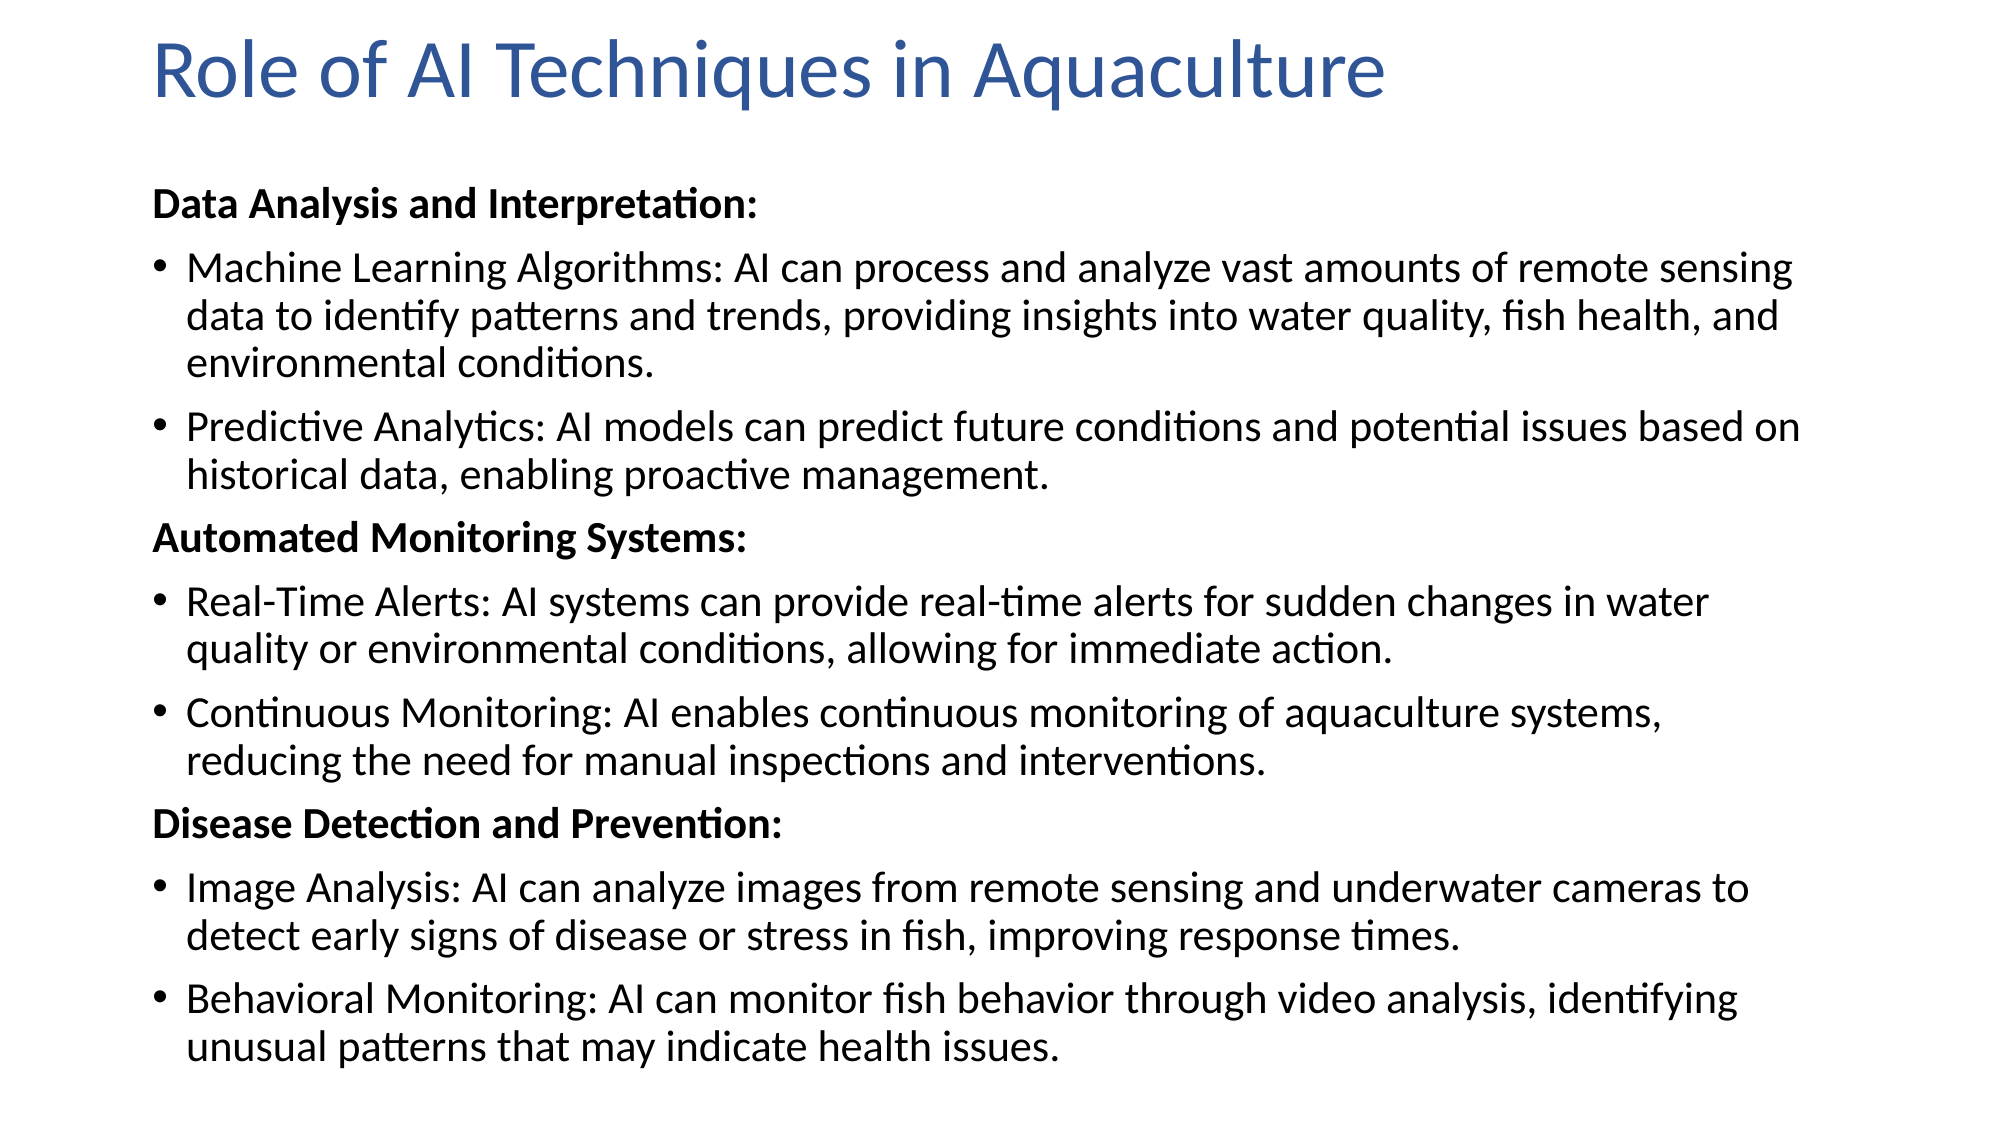

# Role of AI Techniques in Aquaculture

Data Analysis and Interpretation:
Machine Learning Algorithms: AI can process and analyze vast amounts of remote sensing data to identify patterns and trends, providing insights into water quality, fish health, and environmental conditions.
Predictive Analytics: AI models can predict future conditions and potential issues based on historical data, enabling proactive management.
Automated Monitoring Systems:
Real-Time Alerts: AI systems can provide real-time alerts for sudden changes in water quality or environmental conditions, allowing for immediate action.
Continuous Monitoring: AI enables continuous monitoring of aquaculture systems, reducing the need for manual inspections and interventions.
Disease Detection and Prevention:
Image Analysis: AI can analyze images from remote sensing and underwater cameras to detect early signs of disease or stress in fish, improving response times.
Behavioral Monitoring: AI can monitor fish behavior through video analysis, identifying unusual patterns that may indicate health issues.